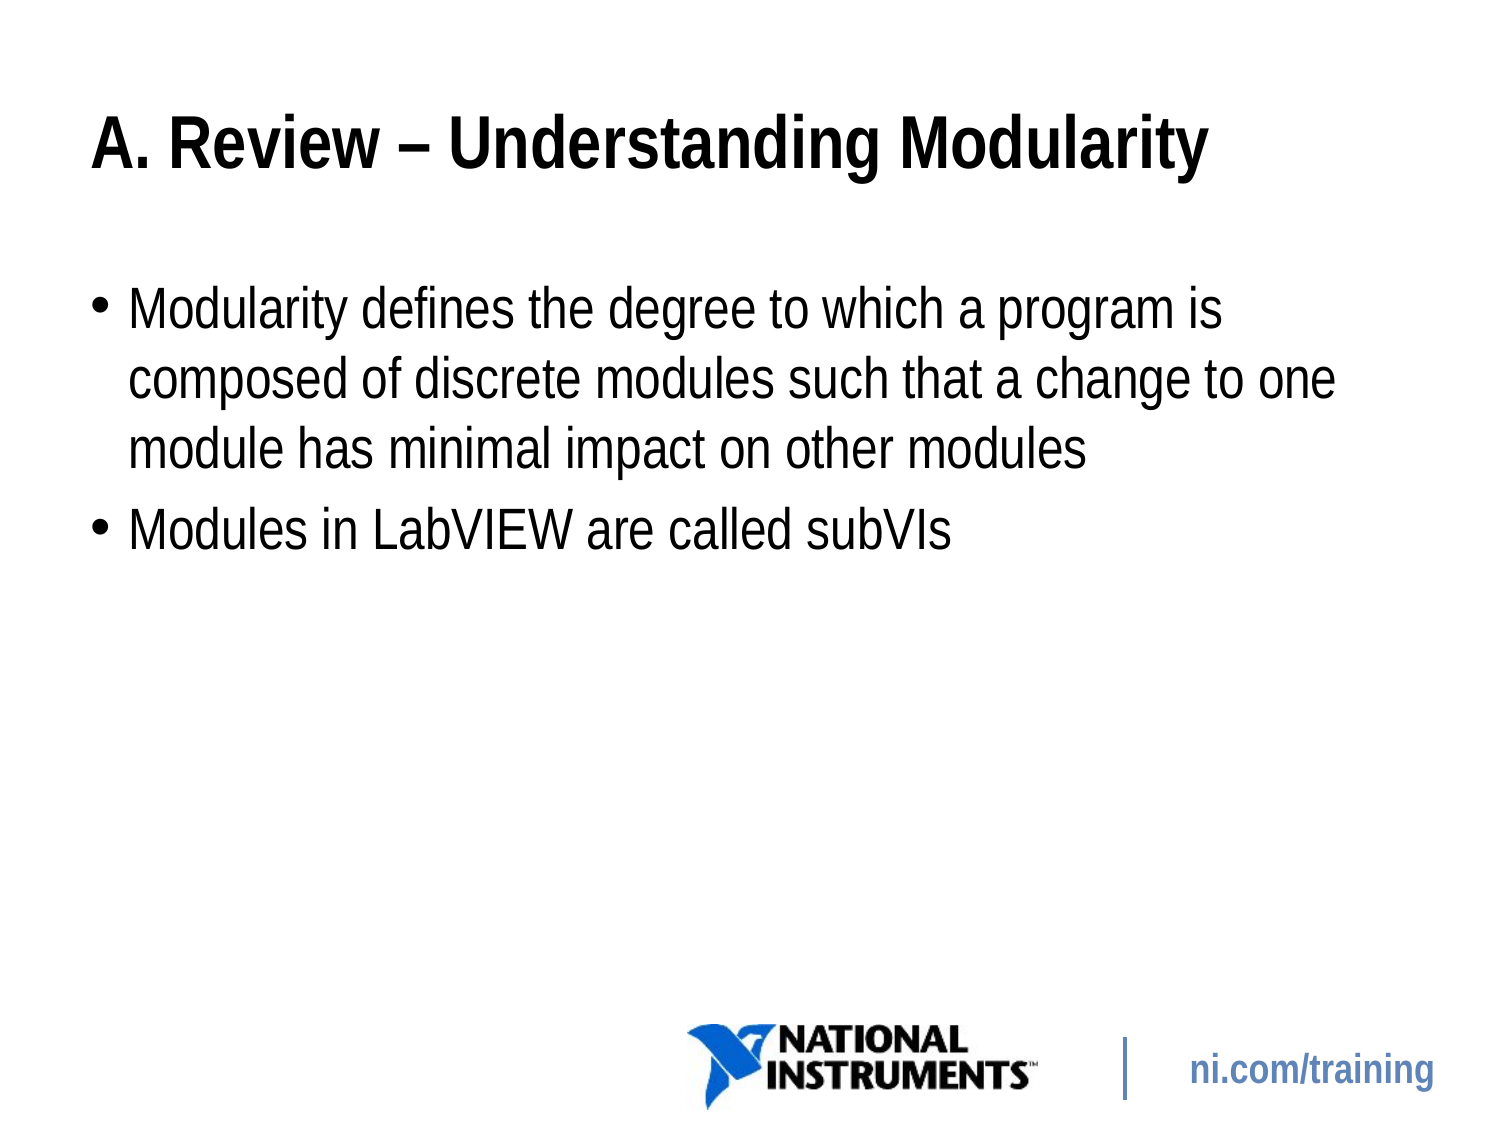

# A. Review – Understanding Modularity
Modularity defines the degree to which a program is composed of discrete modules such that a change to one module has minimal impact on other modules
Modules in LabVIEW are called subVIs